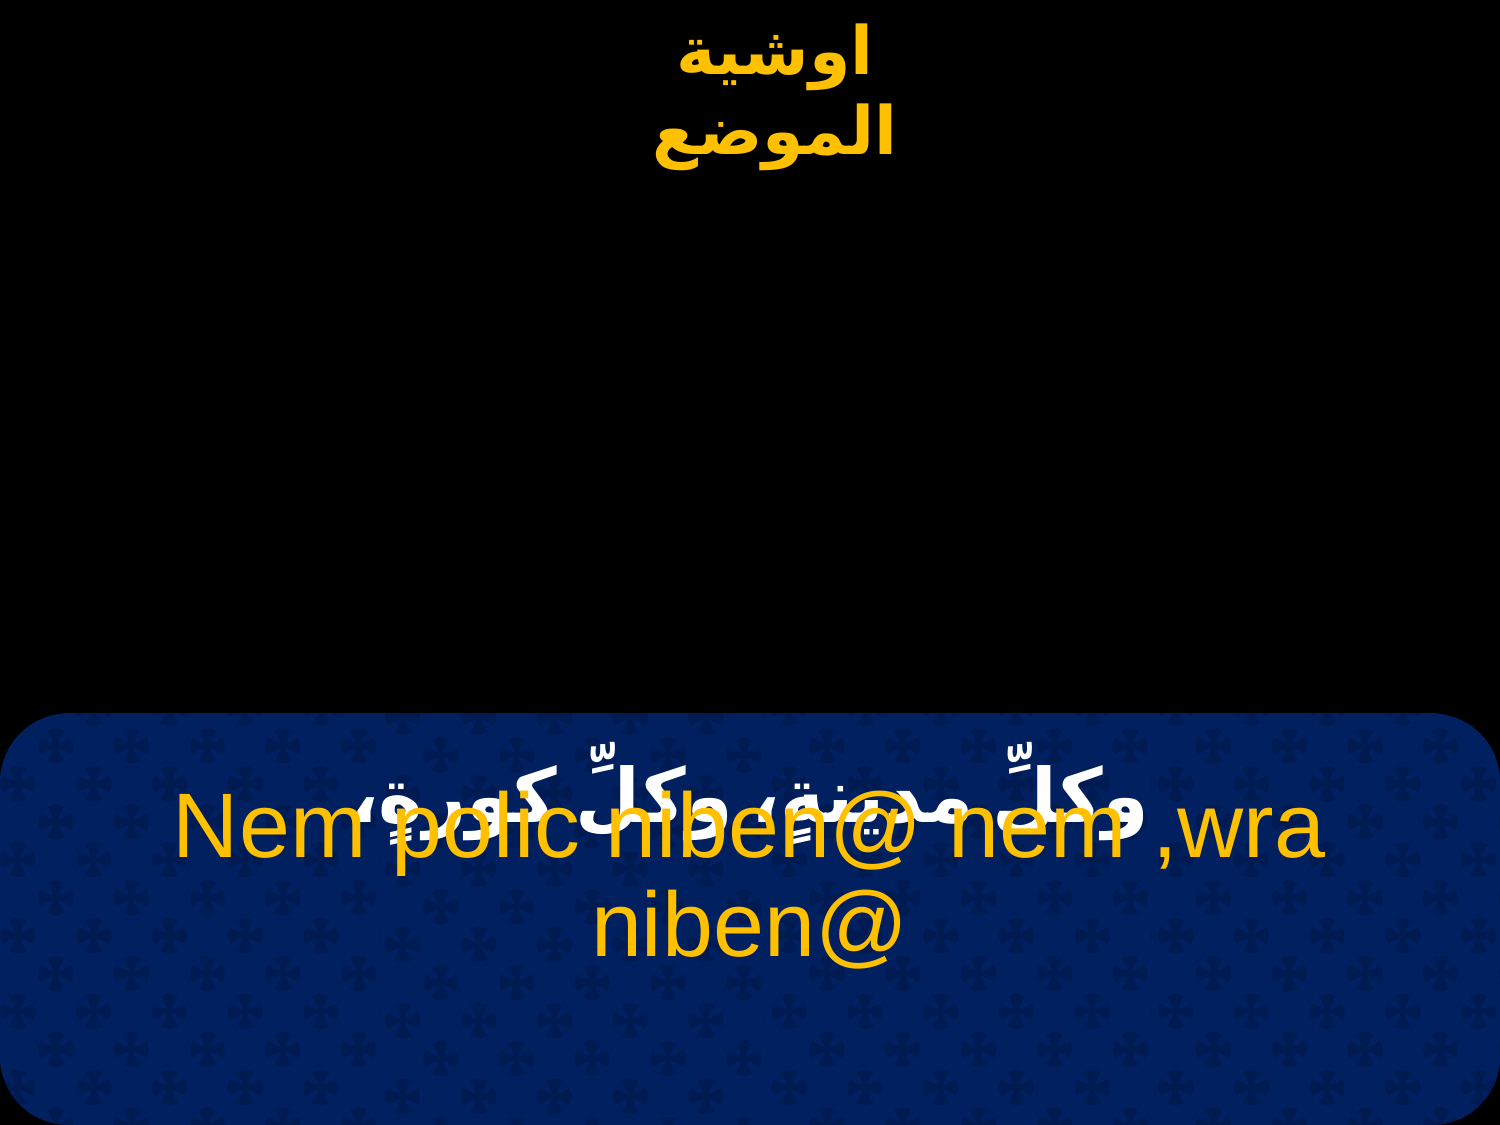

# وكلِّ مدينةٍ، وكلِّ كورةٍ،
Nem polic niben@ nem ,wra niben@